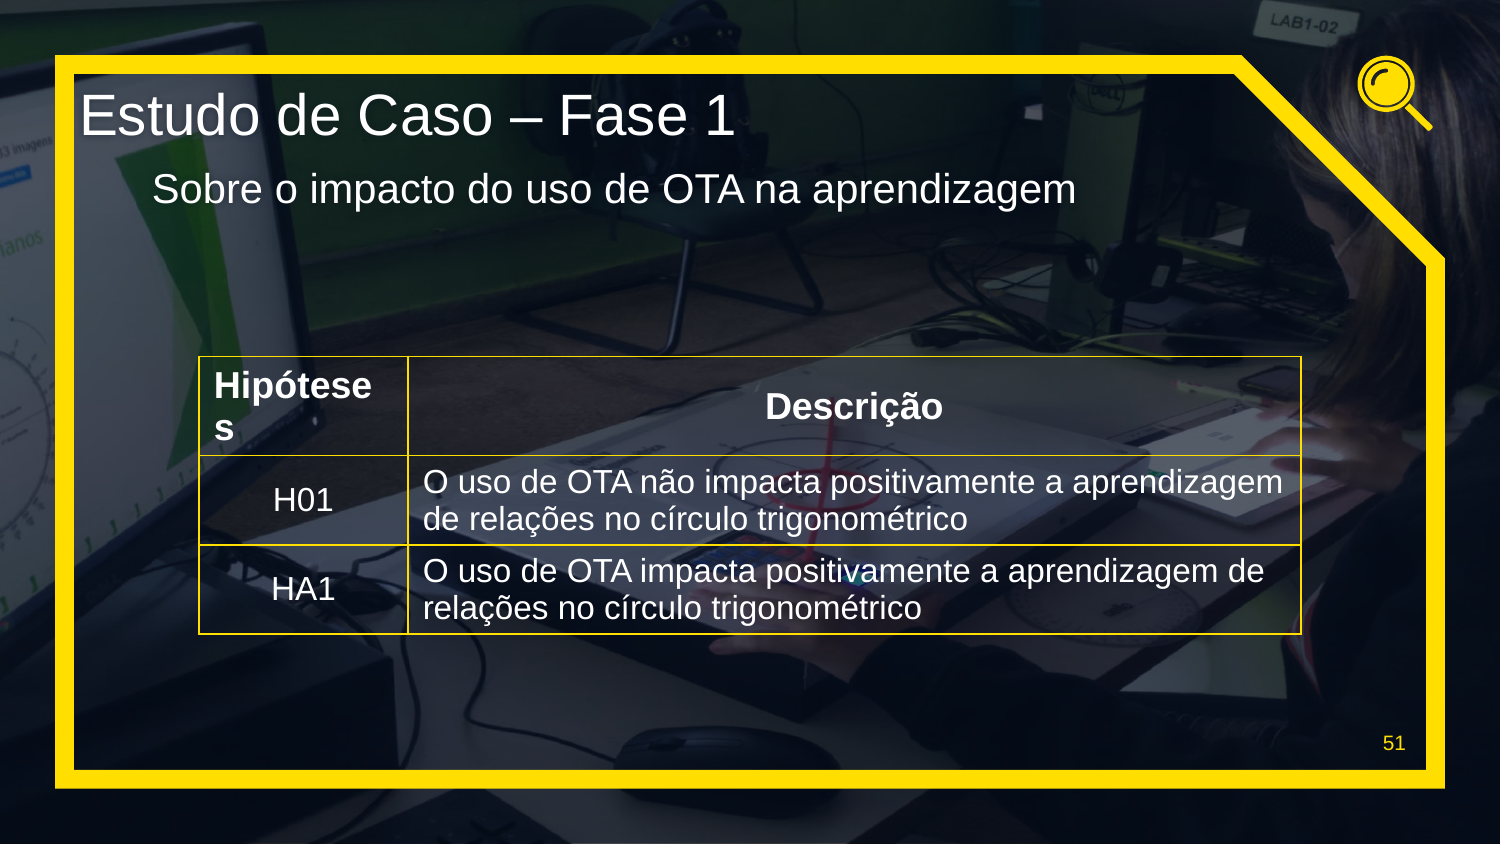

Estudo de Caso – Fase 1
Sobre o impacto do uso de OTA na aprendizagem
| Hipóteses | Descrição |
| --- | --- |
| H01 | O uso de OTA não impacta positivamente a aprendizagem de relações no círculo trigonométrico |
| HA1 | O uso de OTA impacta positivamente a aprendizagem de relações no círculo trigonométrico |
51